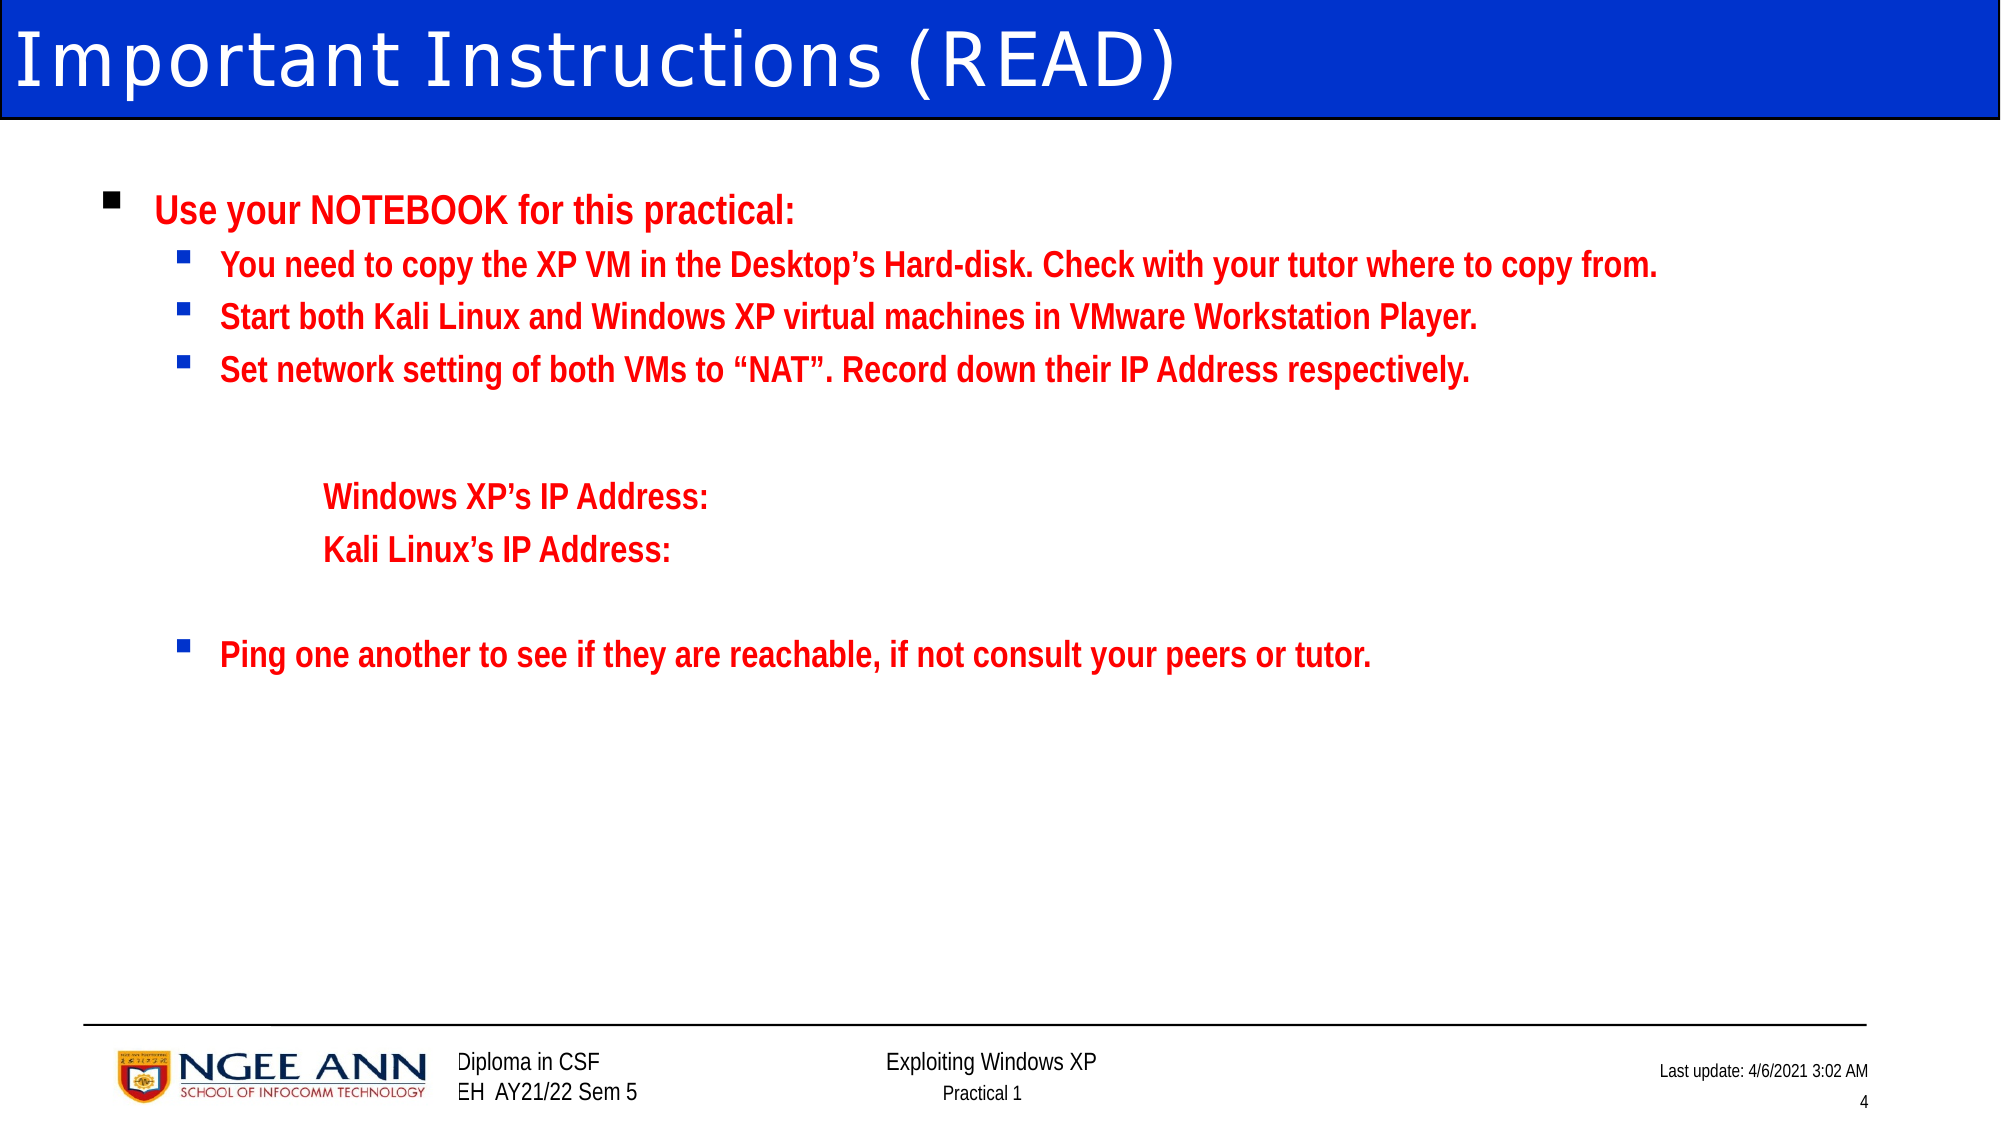

# Important Instructions (READ)
Use your NOTEBOOK for this practical:
You need to copy the XP VM in the Desktop’s Hard-disk. Check with your tutor where to copy from.
Start both Kali Linux and Windows XP virtual machines in VMware Workstation Player.
Set network setting of both VMs to “NAT”. Record down their IP Address respectively.

	Windows XP’s IP Address:
	Kali Linux’s IP Address:

Ping one another to see if they are reachable, if not consult your peers or tutor.